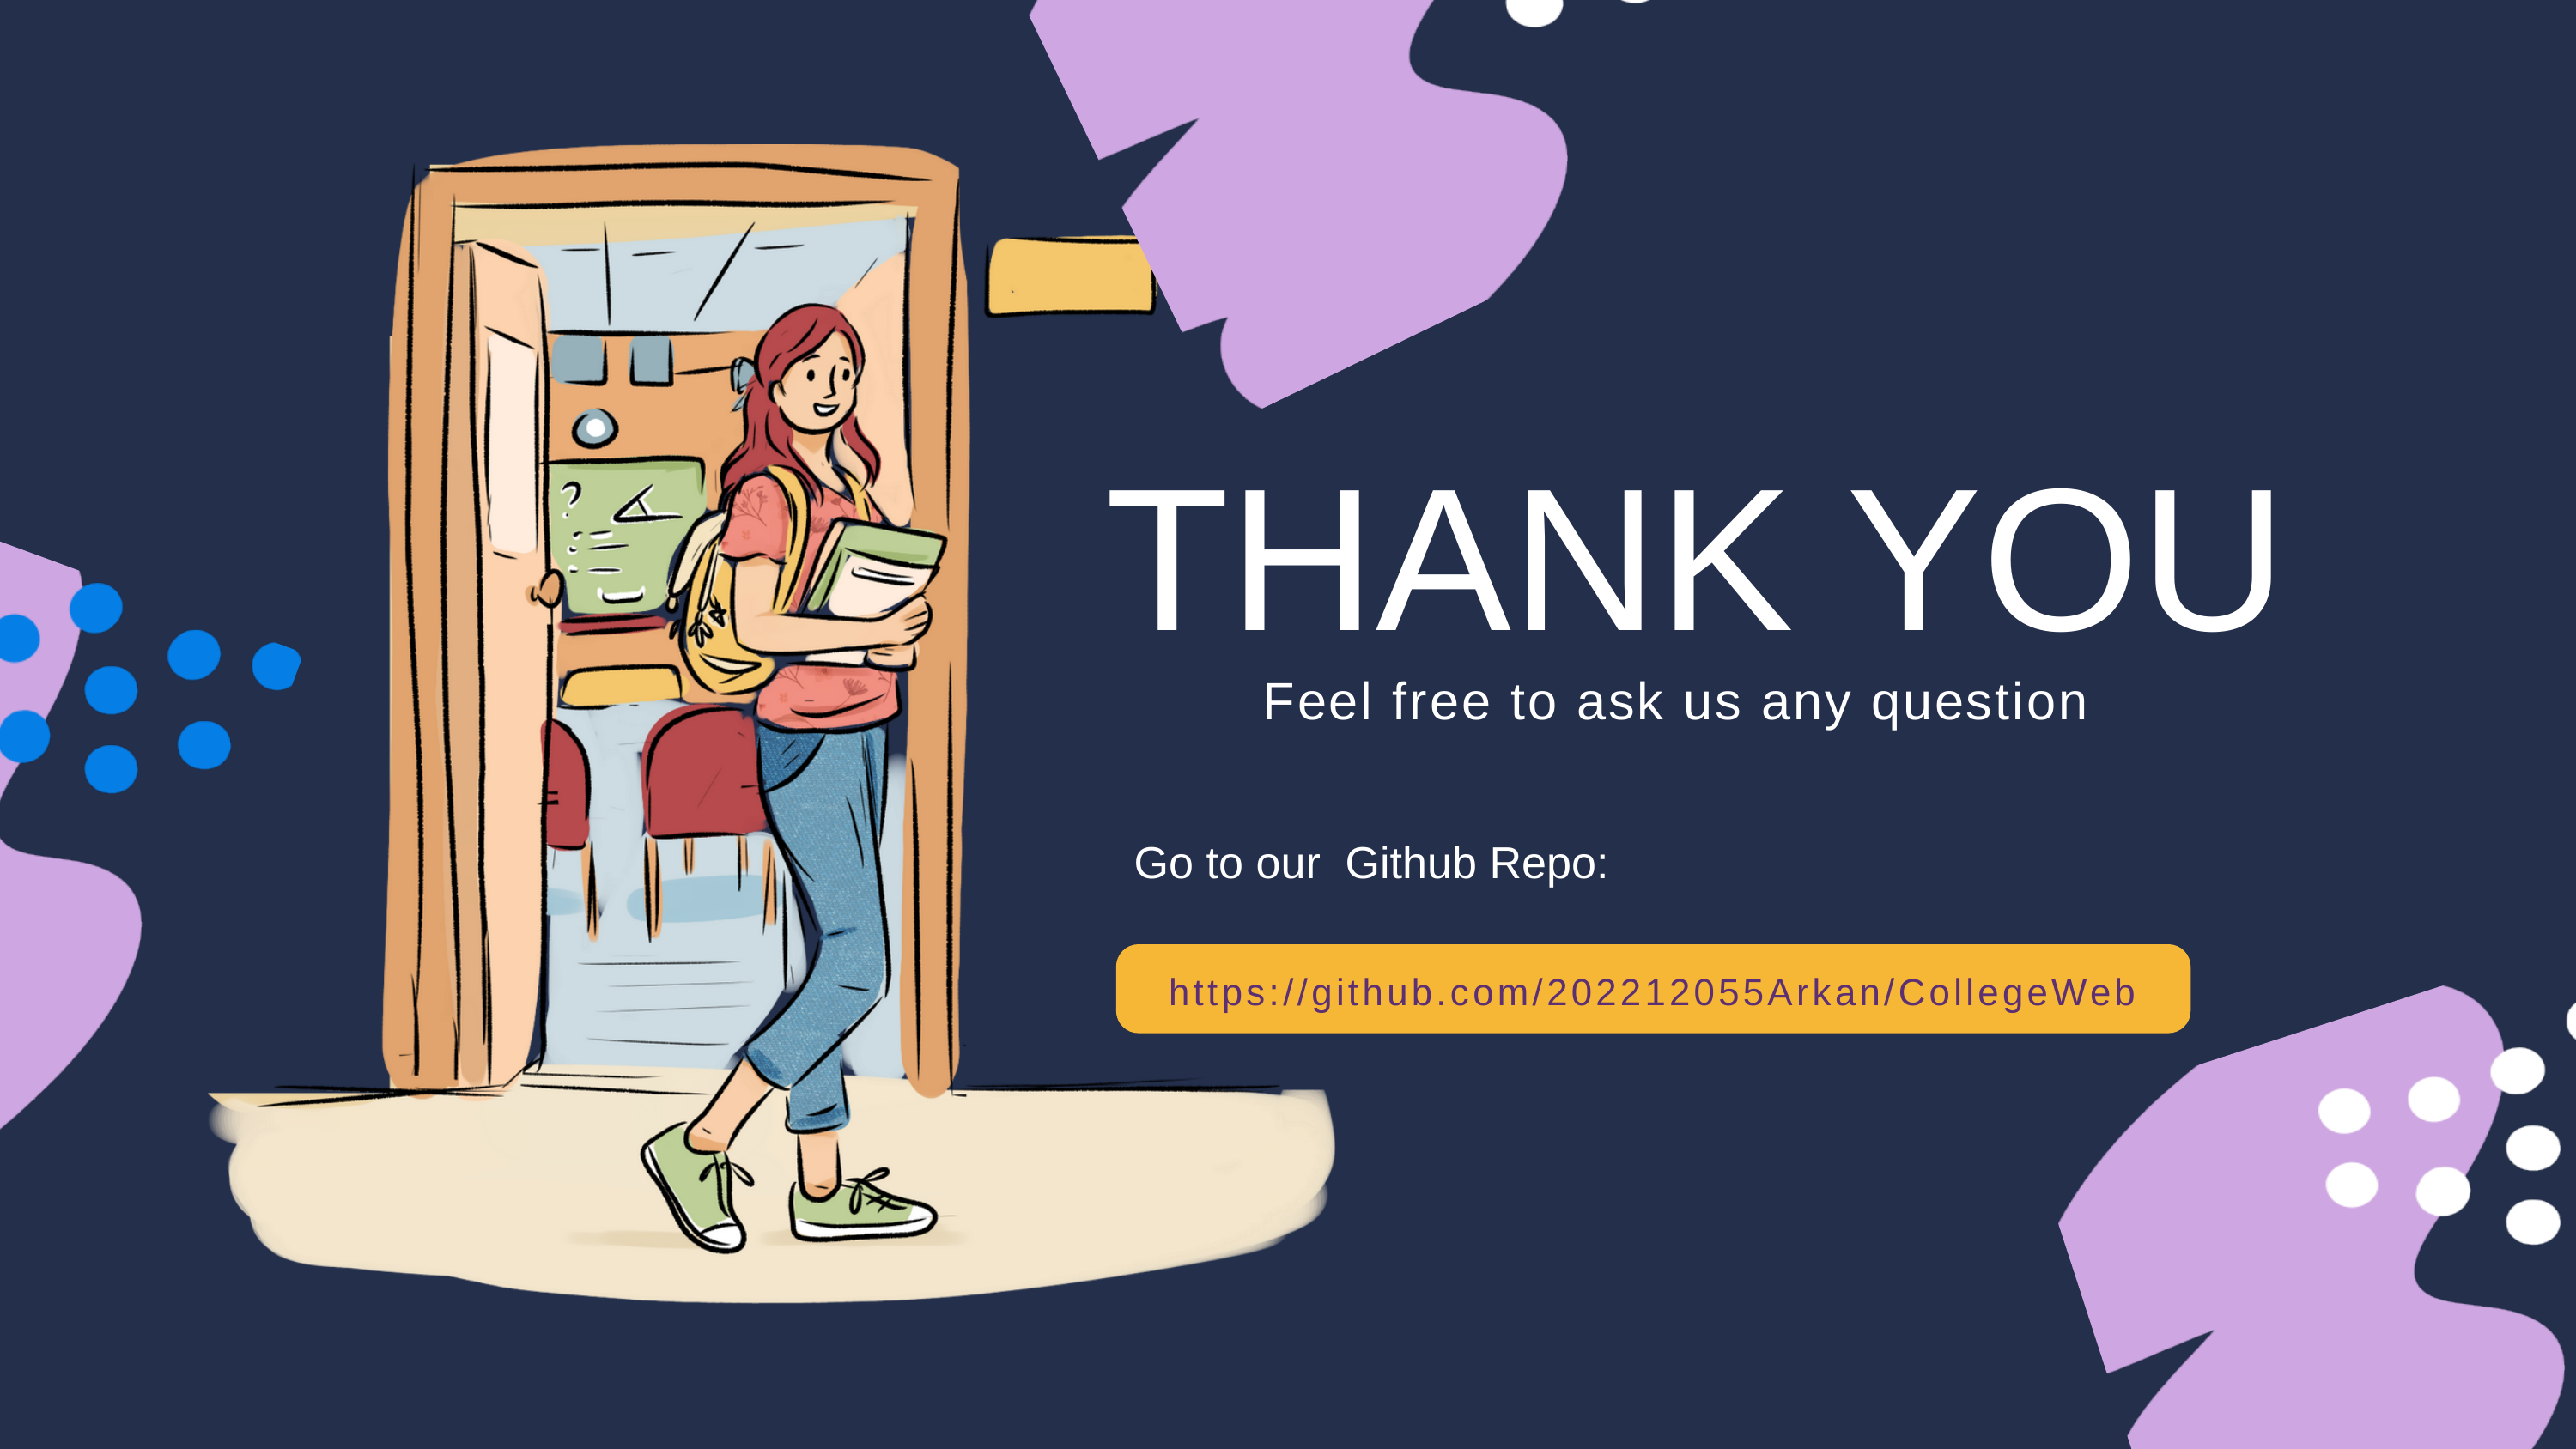

THANK YOU

Feel free to ask us any question
Go to our  Github Repo:

https://github.com/202212055Arkan/CollegeWeb